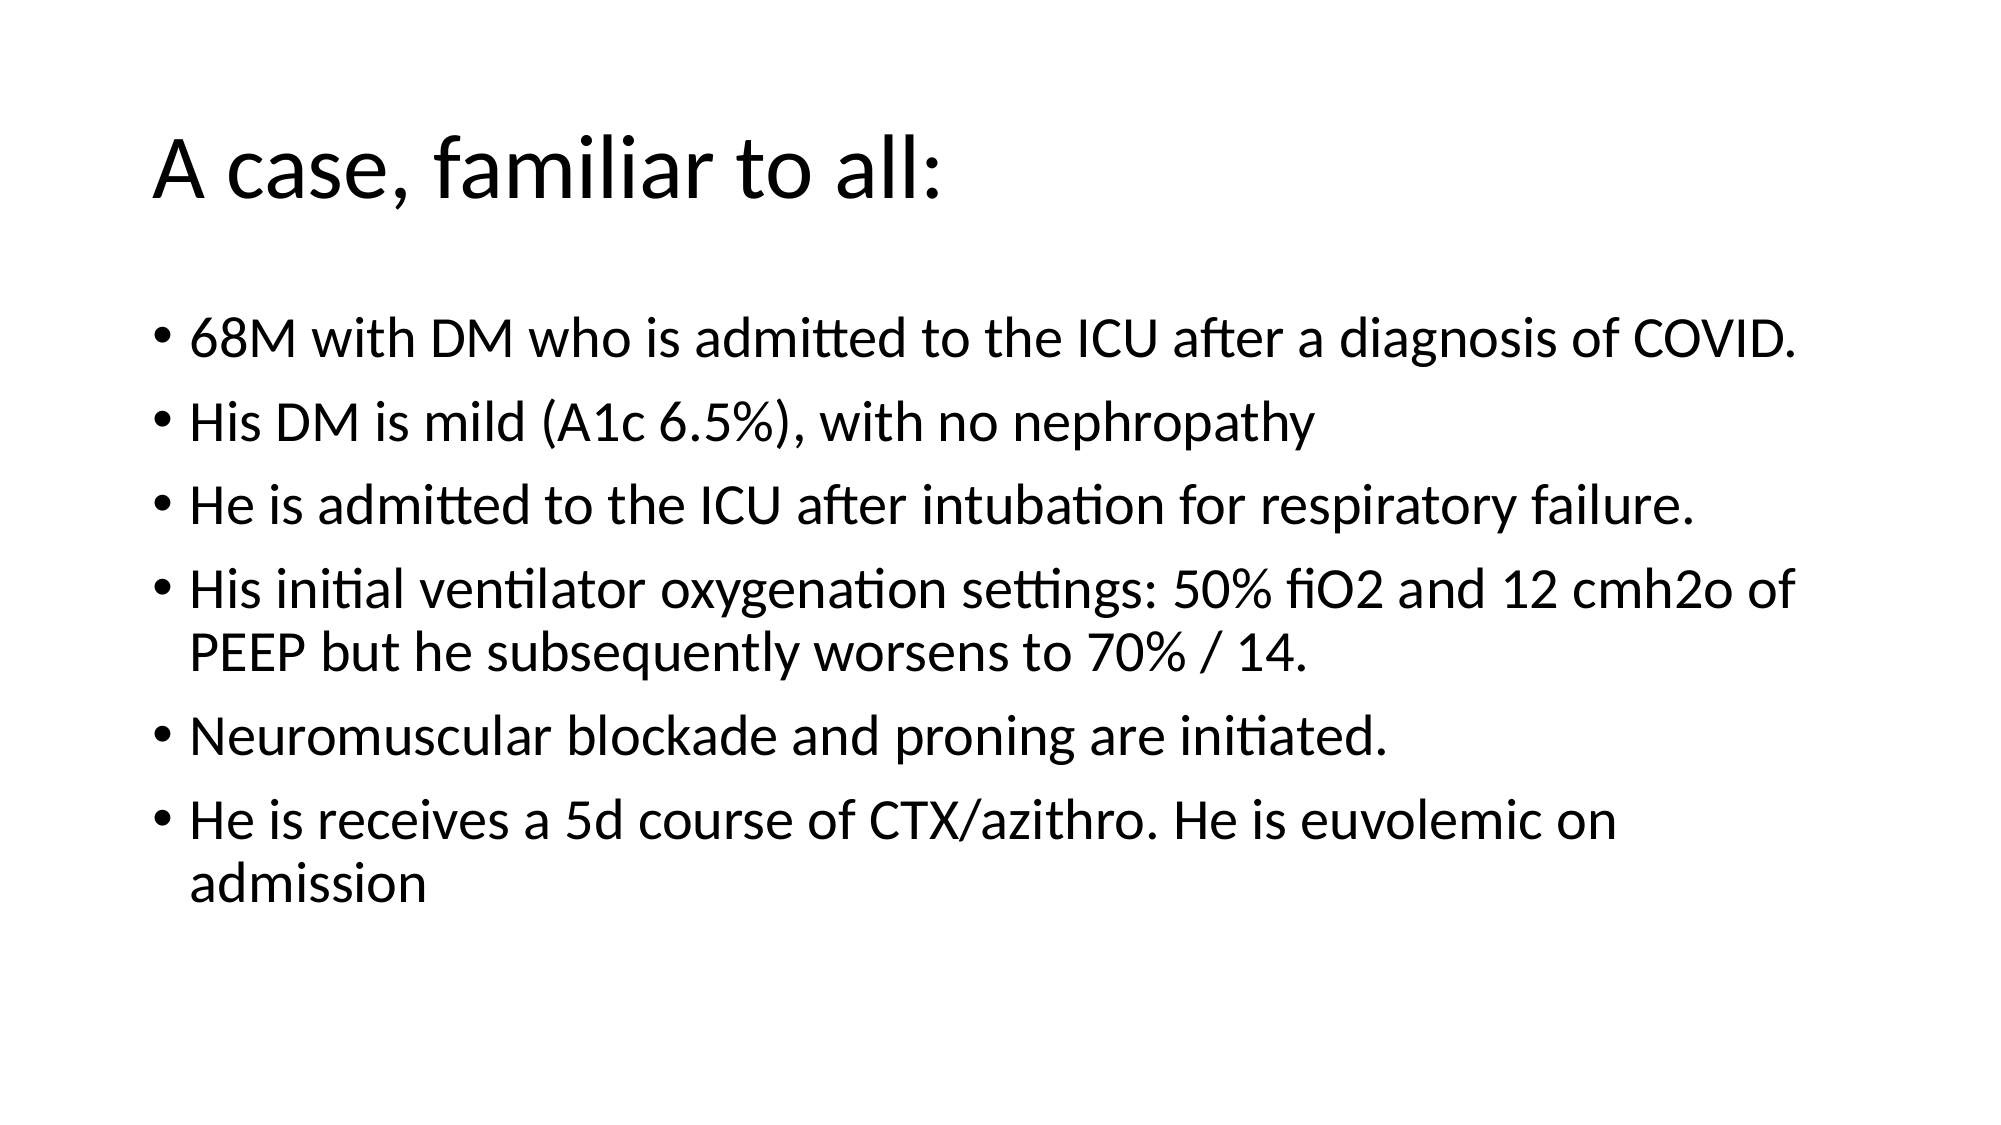

# A case, familiar to all:
68M with DM who is admitted to the ICU after a diagnosis of COVID.
His DM is mild (A1c 6.5%), with no nephropathy
He is admitted to the ICU after intubation for respiratory failure.
His initial ventilator oxygenation settings: 50% fiO2 and 12 cmh2o of PEEP but he subsequently worsens to 70% / 14.
Neuromuscular blockade and proning are initiated.
He is receives a 5d course of CTX/azithro. He is euvolemic on admission